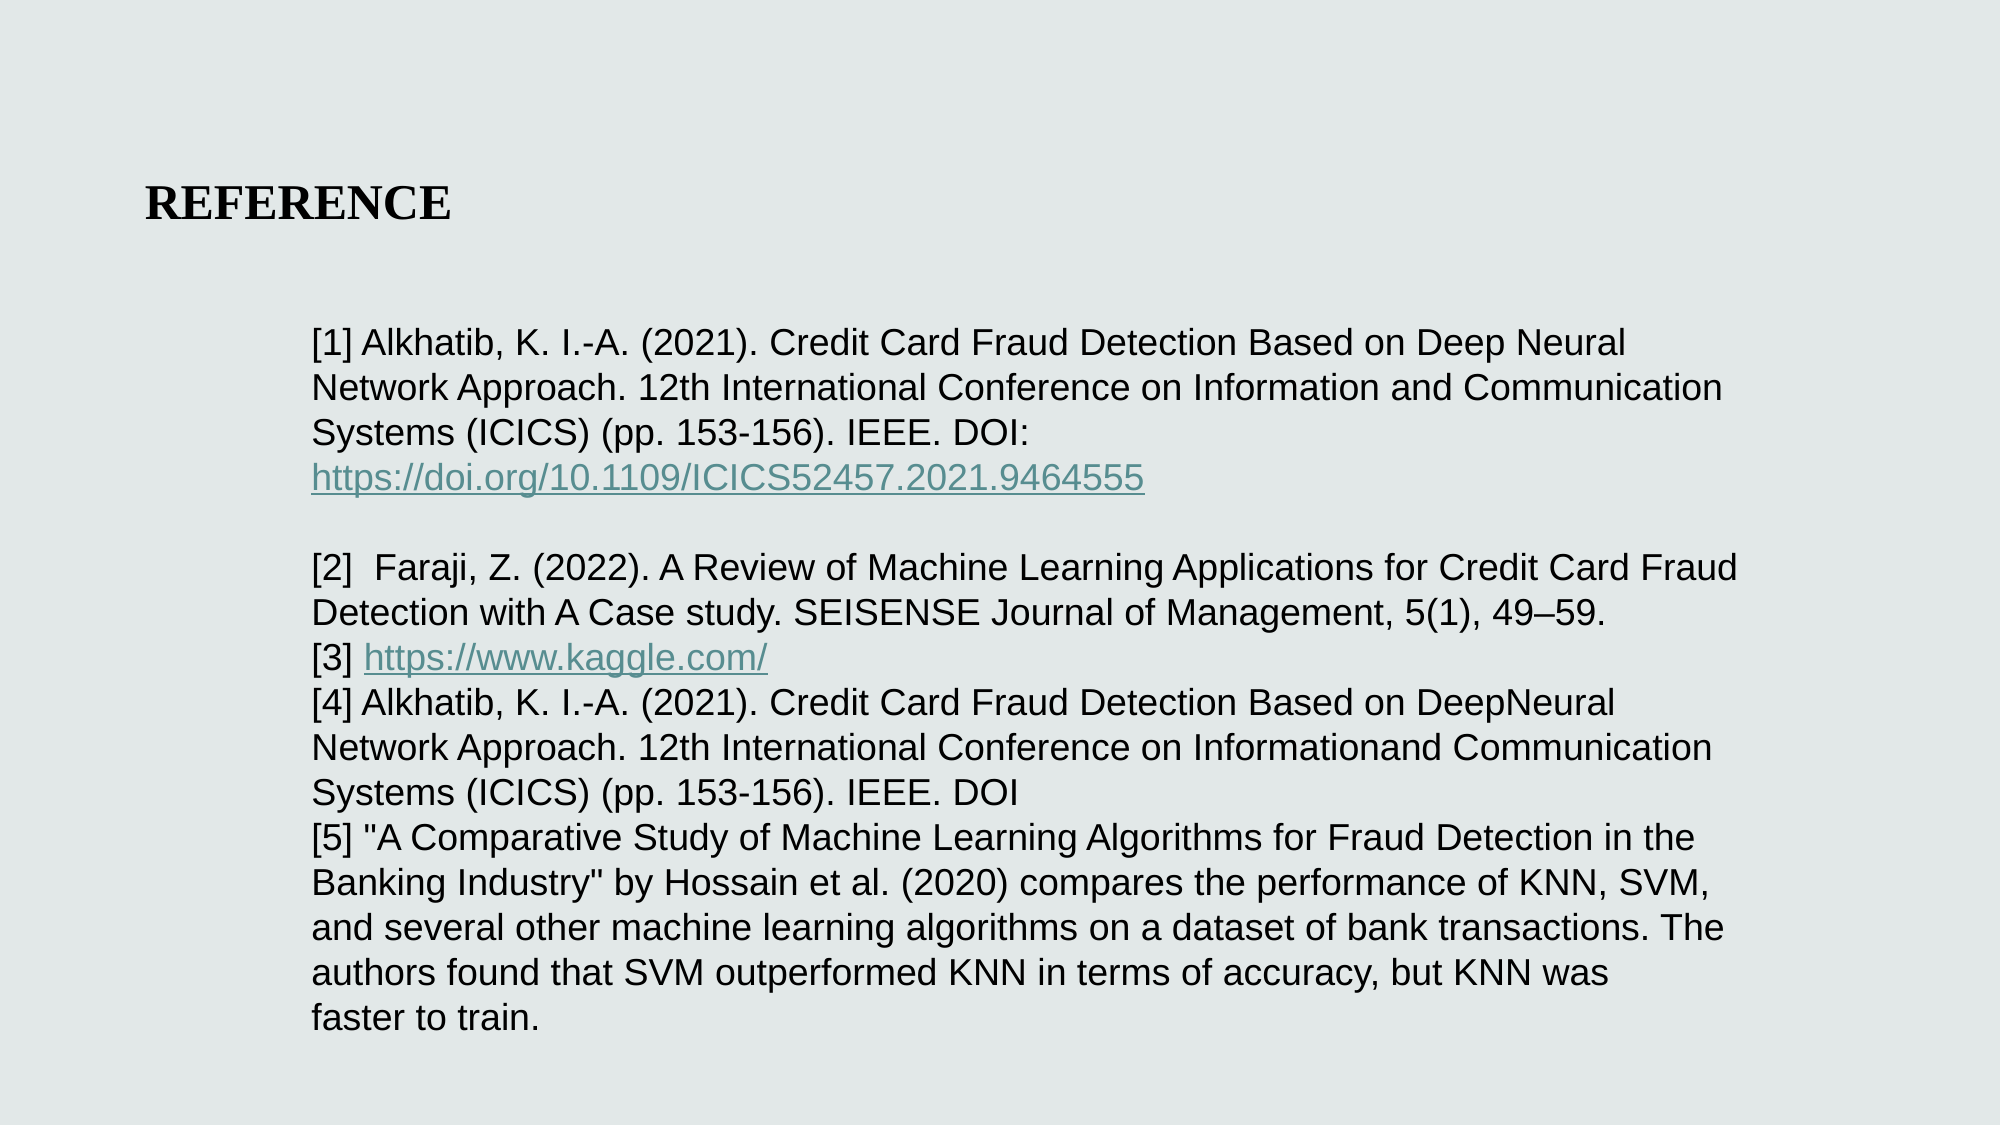

REFERENCE

[1] Alkhatib, K. I.-A. (2021). Credit Card Fraud Detection Based on Deep Neural Network Approach. 12th International Conference on Information and Communication Systems (ICICS) (pp. 153-156). IEEE. DOI: https://doi.org/10.1109/ICICS52457.2021.9464555

[2]  Faraji, Z. (2022). A Review of Machine Learning Applications for Credit Card Fraud Detection with A Case study. SEISENSE Journal of Management, 5(1), 49–59.
[3] https://www.kaggle.com/
[4] Alkhatib, K. I.-A. (2021). Credit Card Fraud Detection Based on DeepNeural Network Approach. 12th International Conference on Informationand Communication Systems (ICICS) (pp. 153-156). IEEE. DOI
[5] "A Comparative Study of Machine Learning Algorithms for Fraud Detection in the Banking Industry" by Hossain et al. (2020) compares the performance of KNN, SVM, and several other machine learning algorithms on a dataset of bank transactions. The authors found that SVM outperformed KNN in terms of accuracy, but KNN was faster to train.